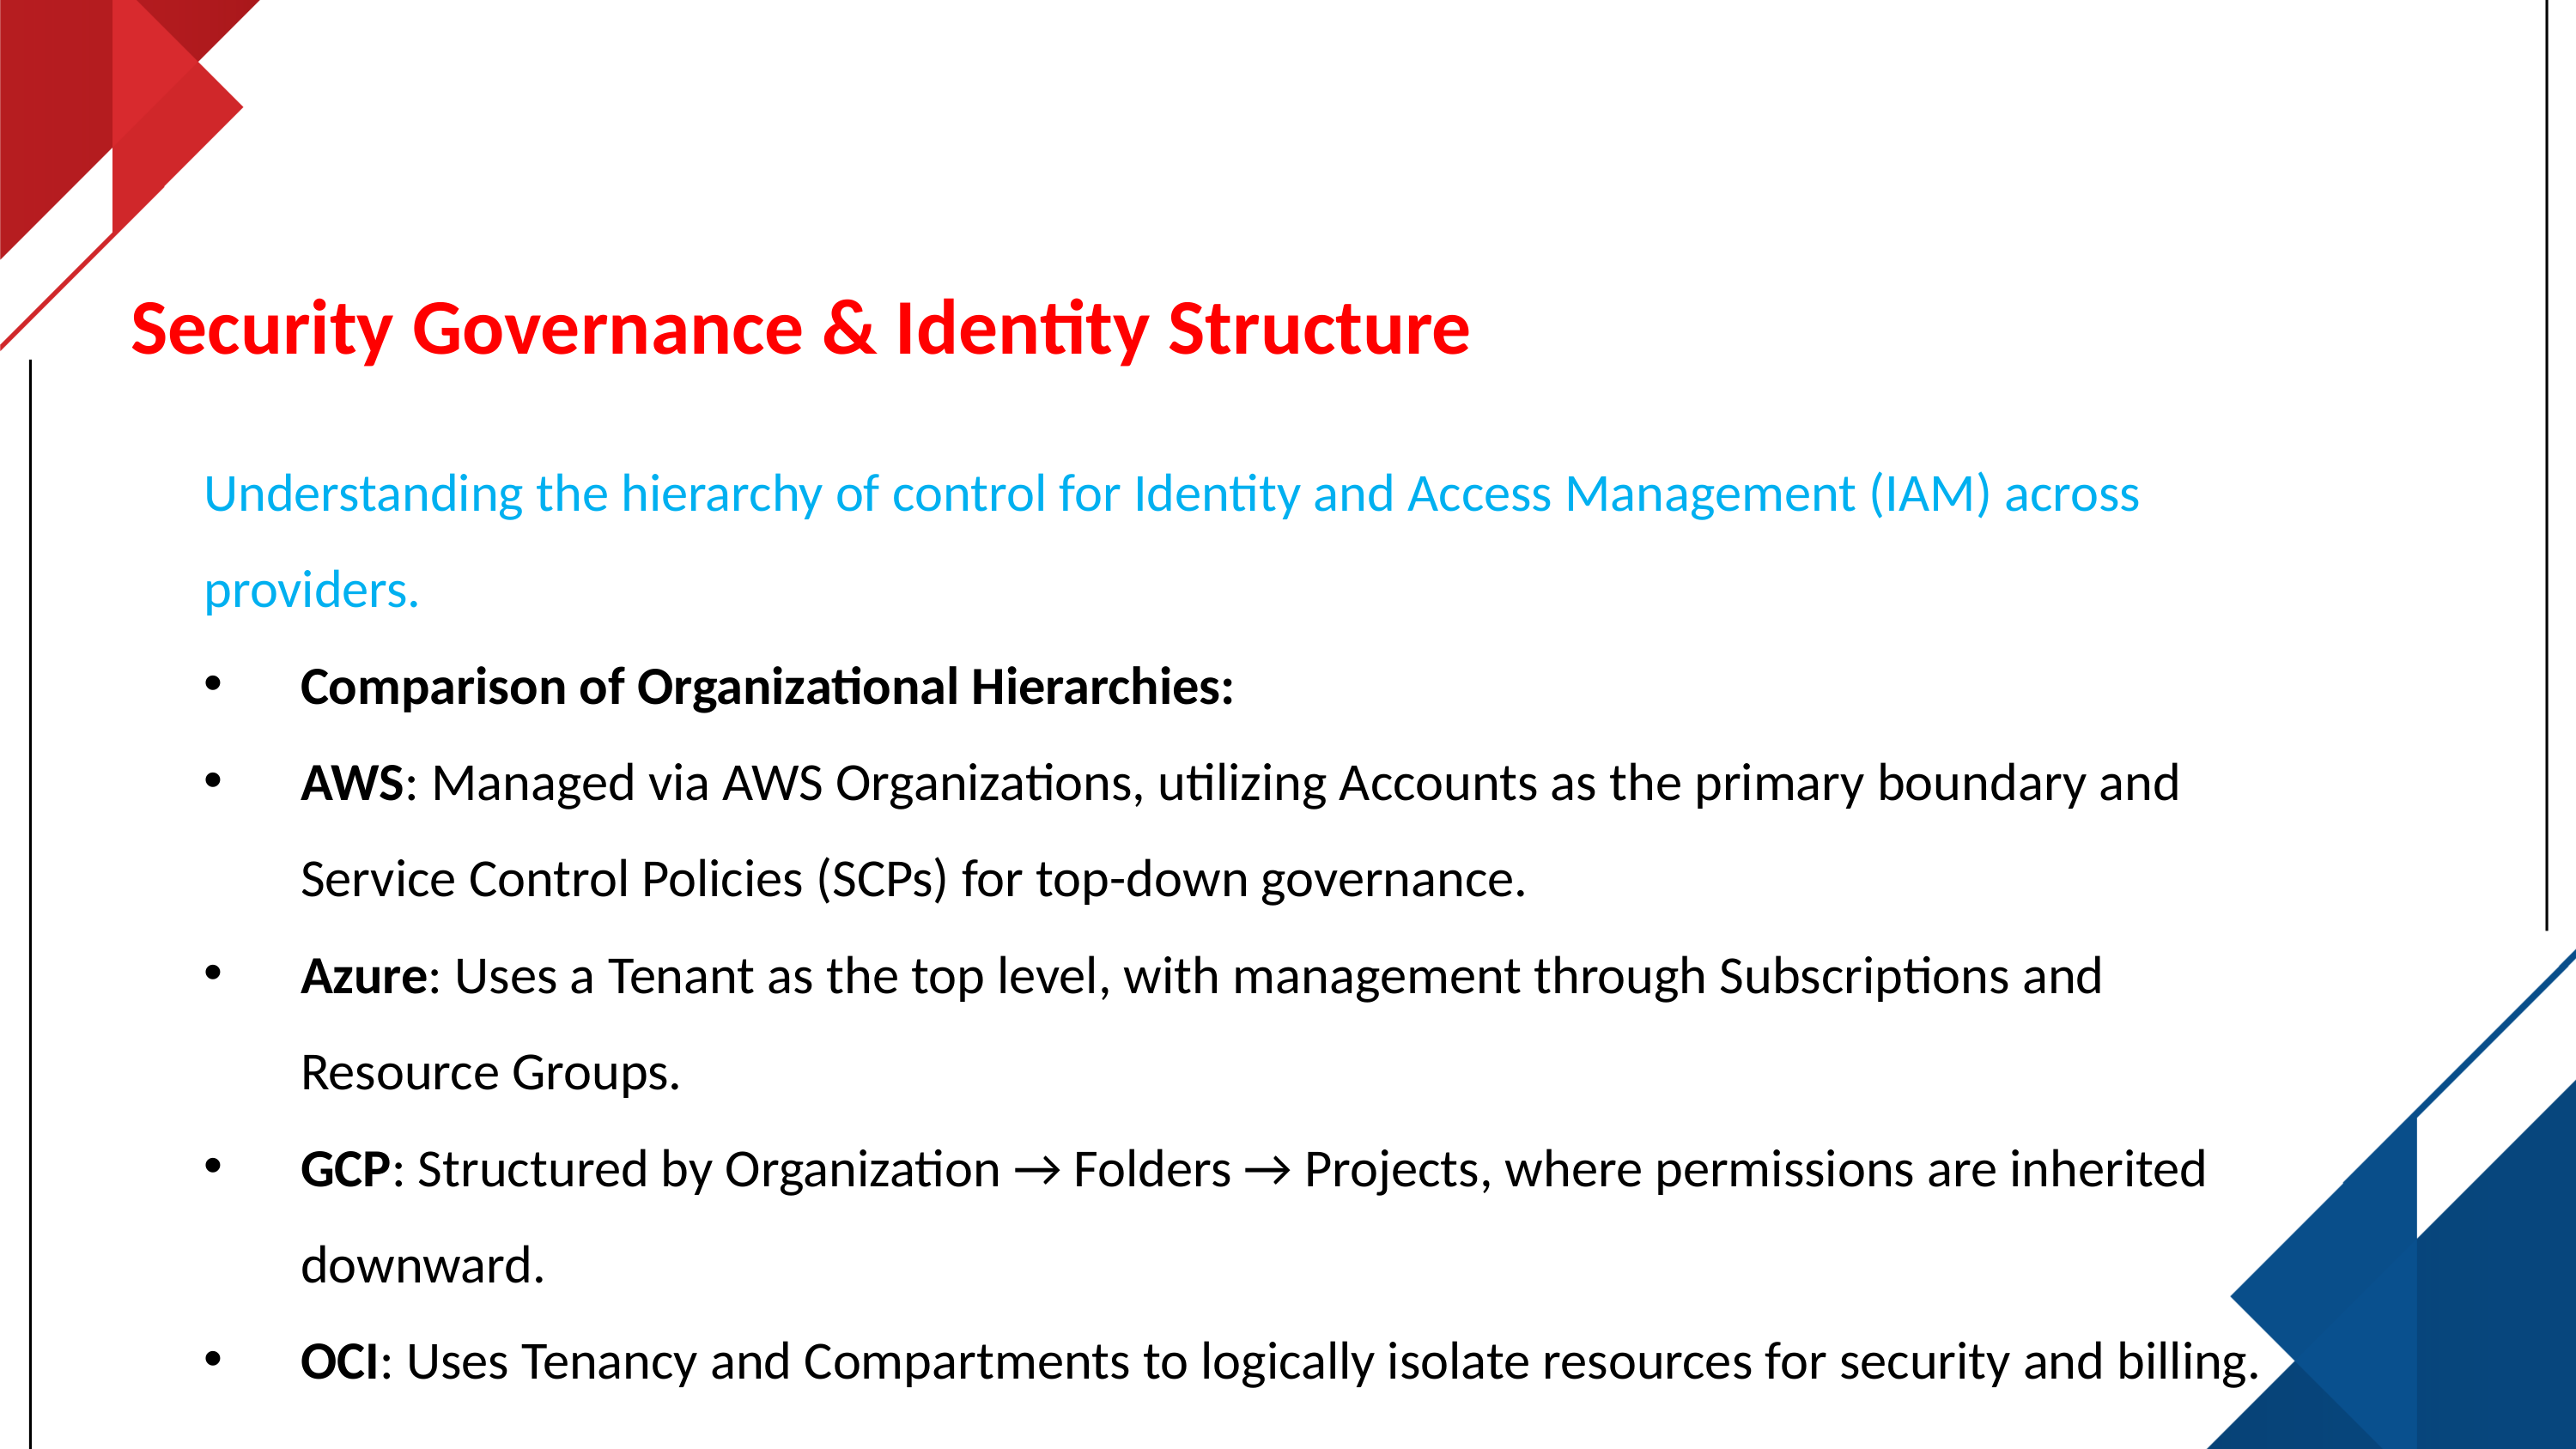

# Security Governance & Identity Structure
Understanding the hierarchy of control for Identity and Access Management (IAM) across providers.
Comparison of Organizational Hierarchies:
AWS: Managed via AWS Organizations, utilizing Accounts as the primary boundary and Service Control Policies (SCPs) for top-down governance.
Azure: Uses a Tenant as the top level, with management through Subscriptions and Resource Groups.
GCP: Structured by Organization → Folders → Projects, where permissions are inherited downward.
OCI: Uses Tenancy and Compartments to logically isolate resources for security and billing.